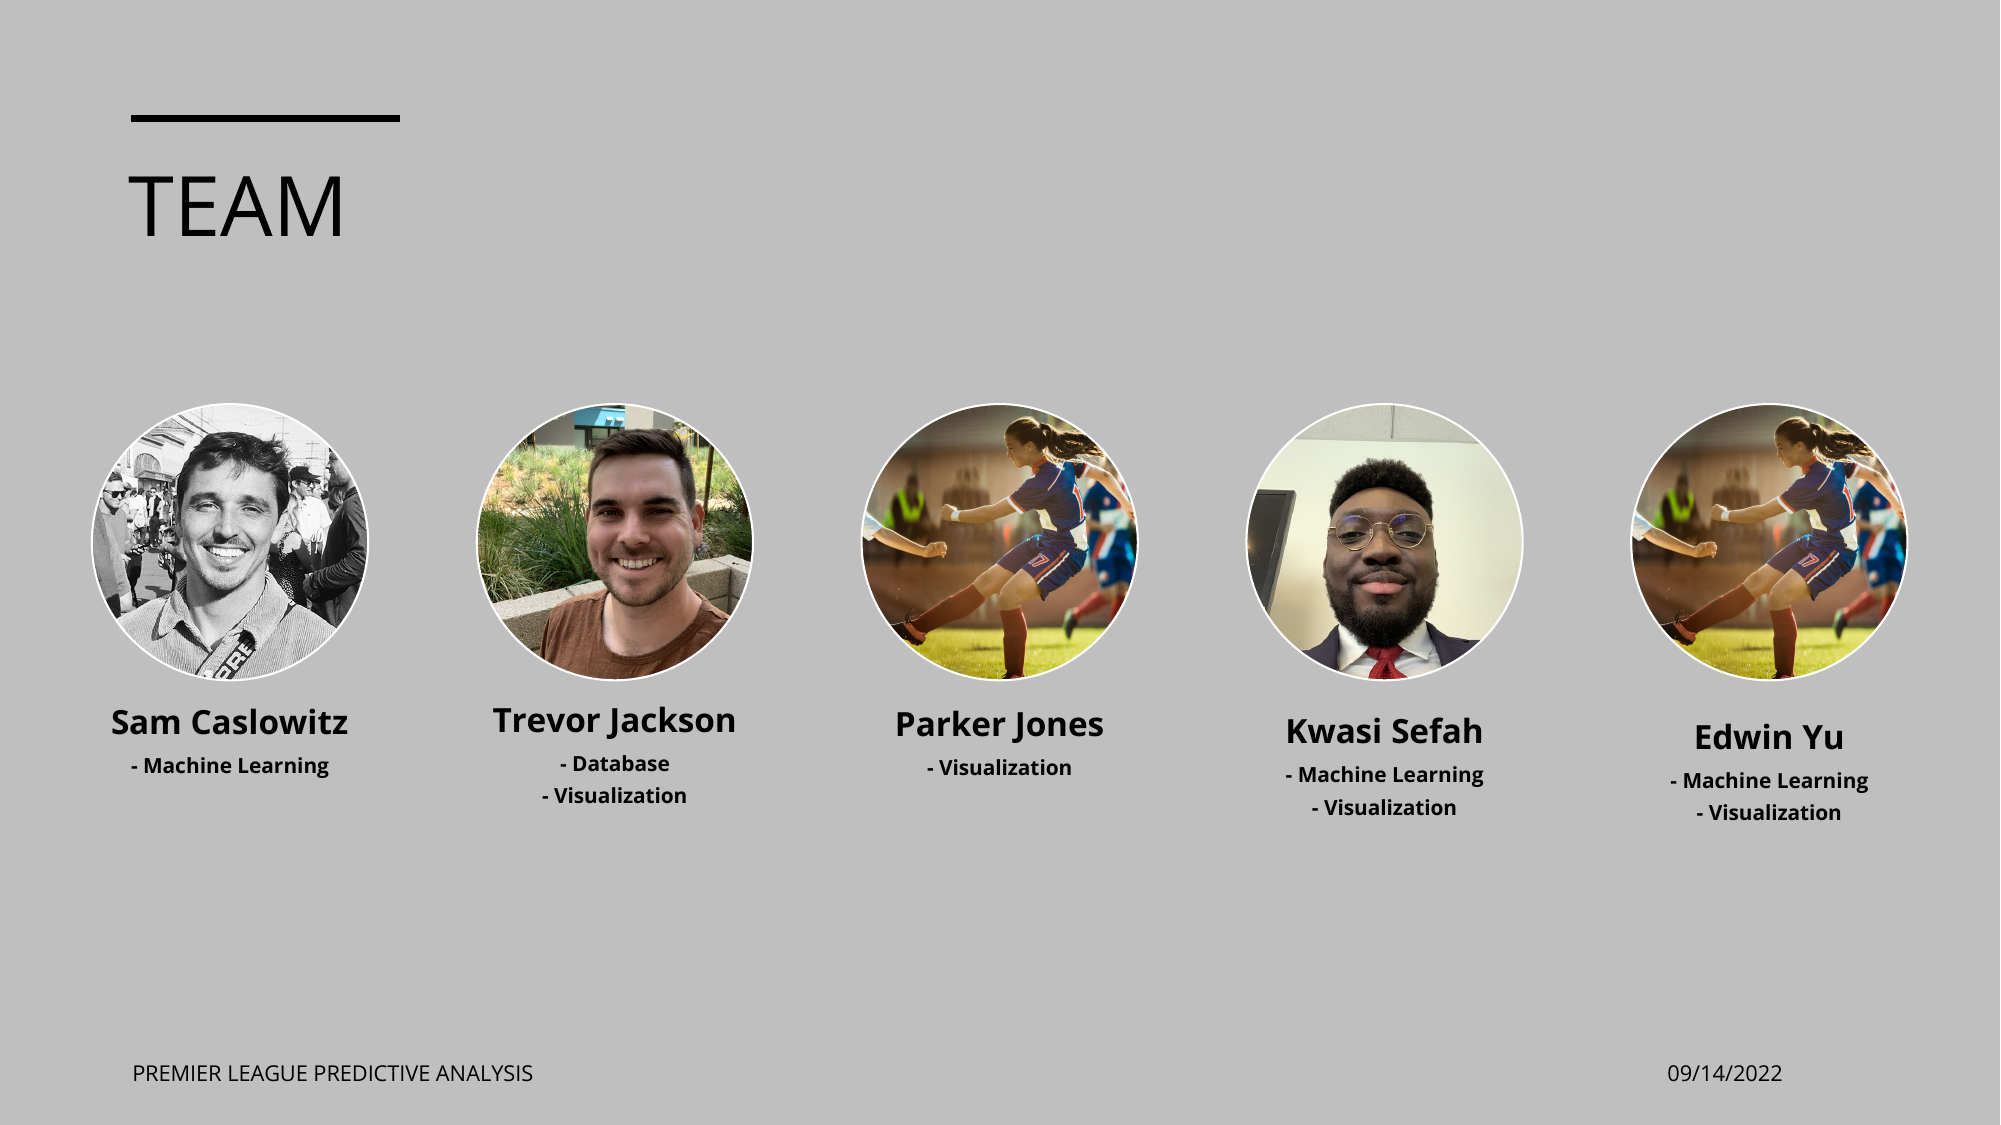

# TEAM

Trevor Jackson
- Database
- Visualization

Sam Caslowitz
- Machine Learning

Parker Jones
- Visualization

Kwasi Sefah
- Machine Learning
- Visualization

Edwin Yu
- Machine Learning
- Visualization

PREMIER LEAGUE PREDICTIVE ANALYSIS
09/14/2022